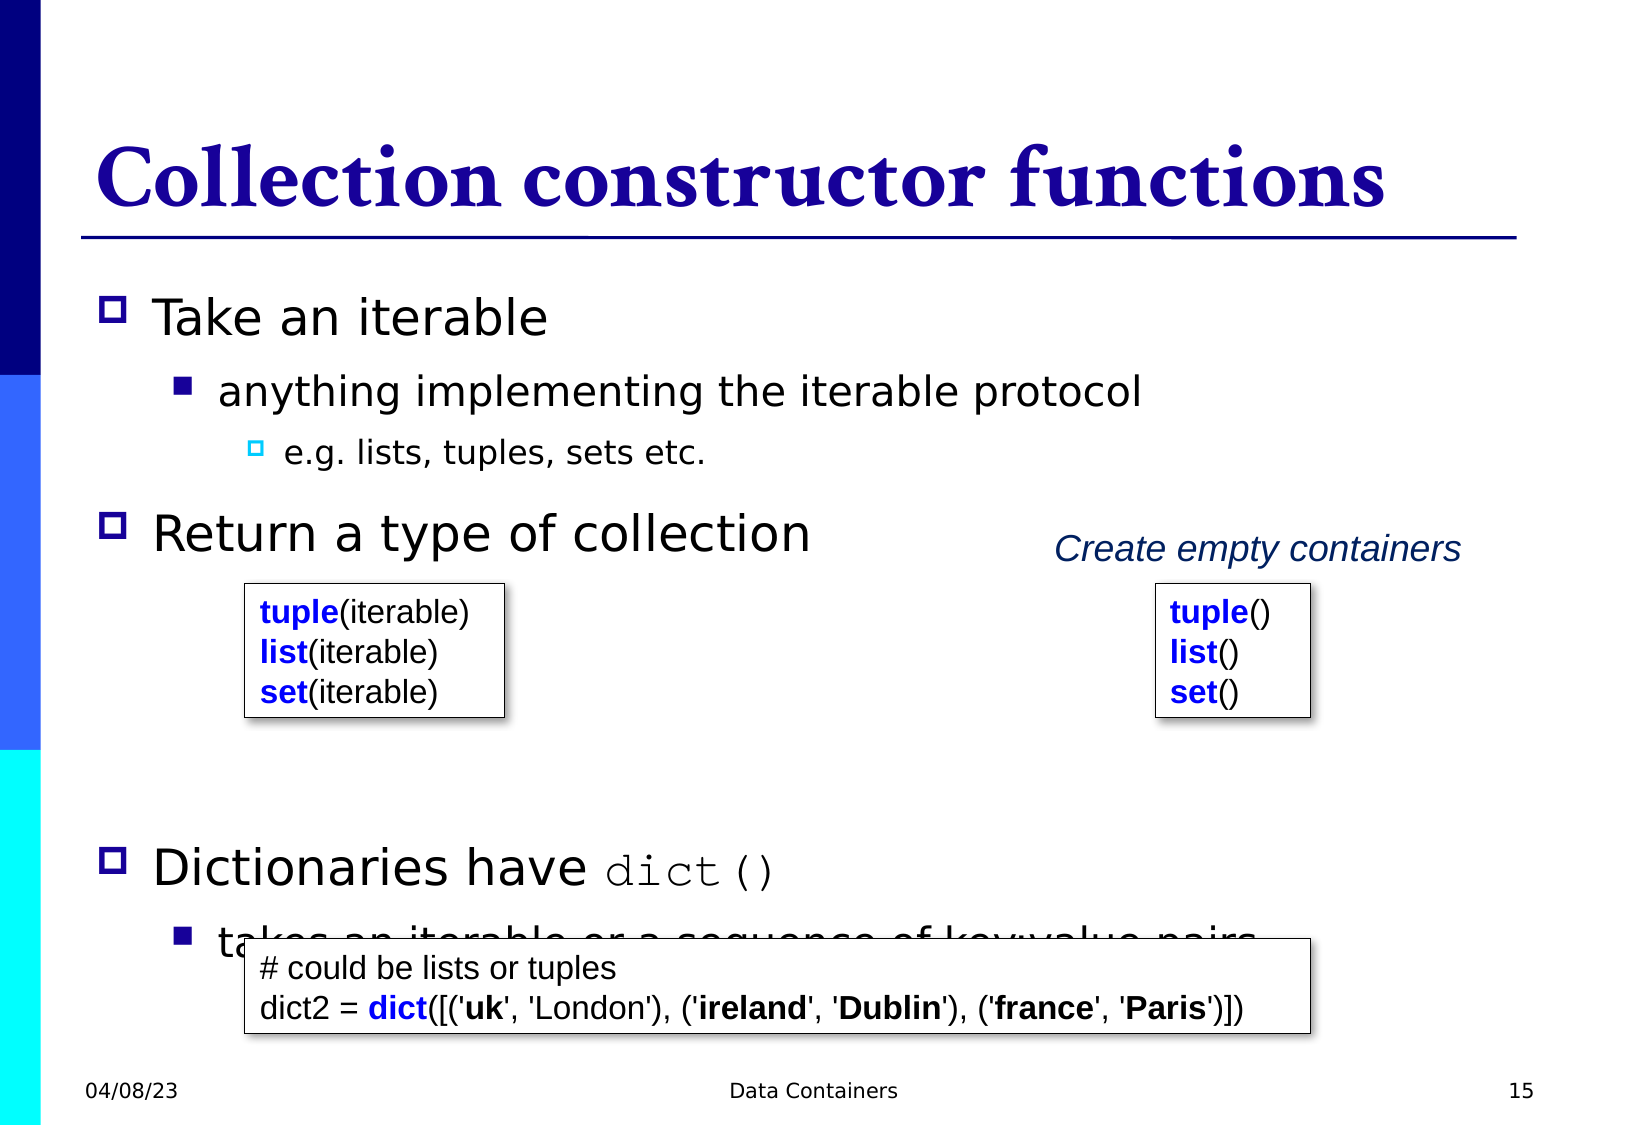

# Collection constructor functions
Take an iterable
anything implementing the iterable protocol
e.g. lists, tuples, sets etc.
Return a type of collection

Dictionaries have dict()
takes an iterable or a sequence of key:value pairs
Create empty containers
tuple(iterable)
list(iterable)
set(iterable)
tuple()
list()
set()
# could be lists or tuples
dict2 = dict([('uk', 'London'), ('ireland', 'Dublin'), ('france', 'Paris')])
04/08/23
Data Containers
15